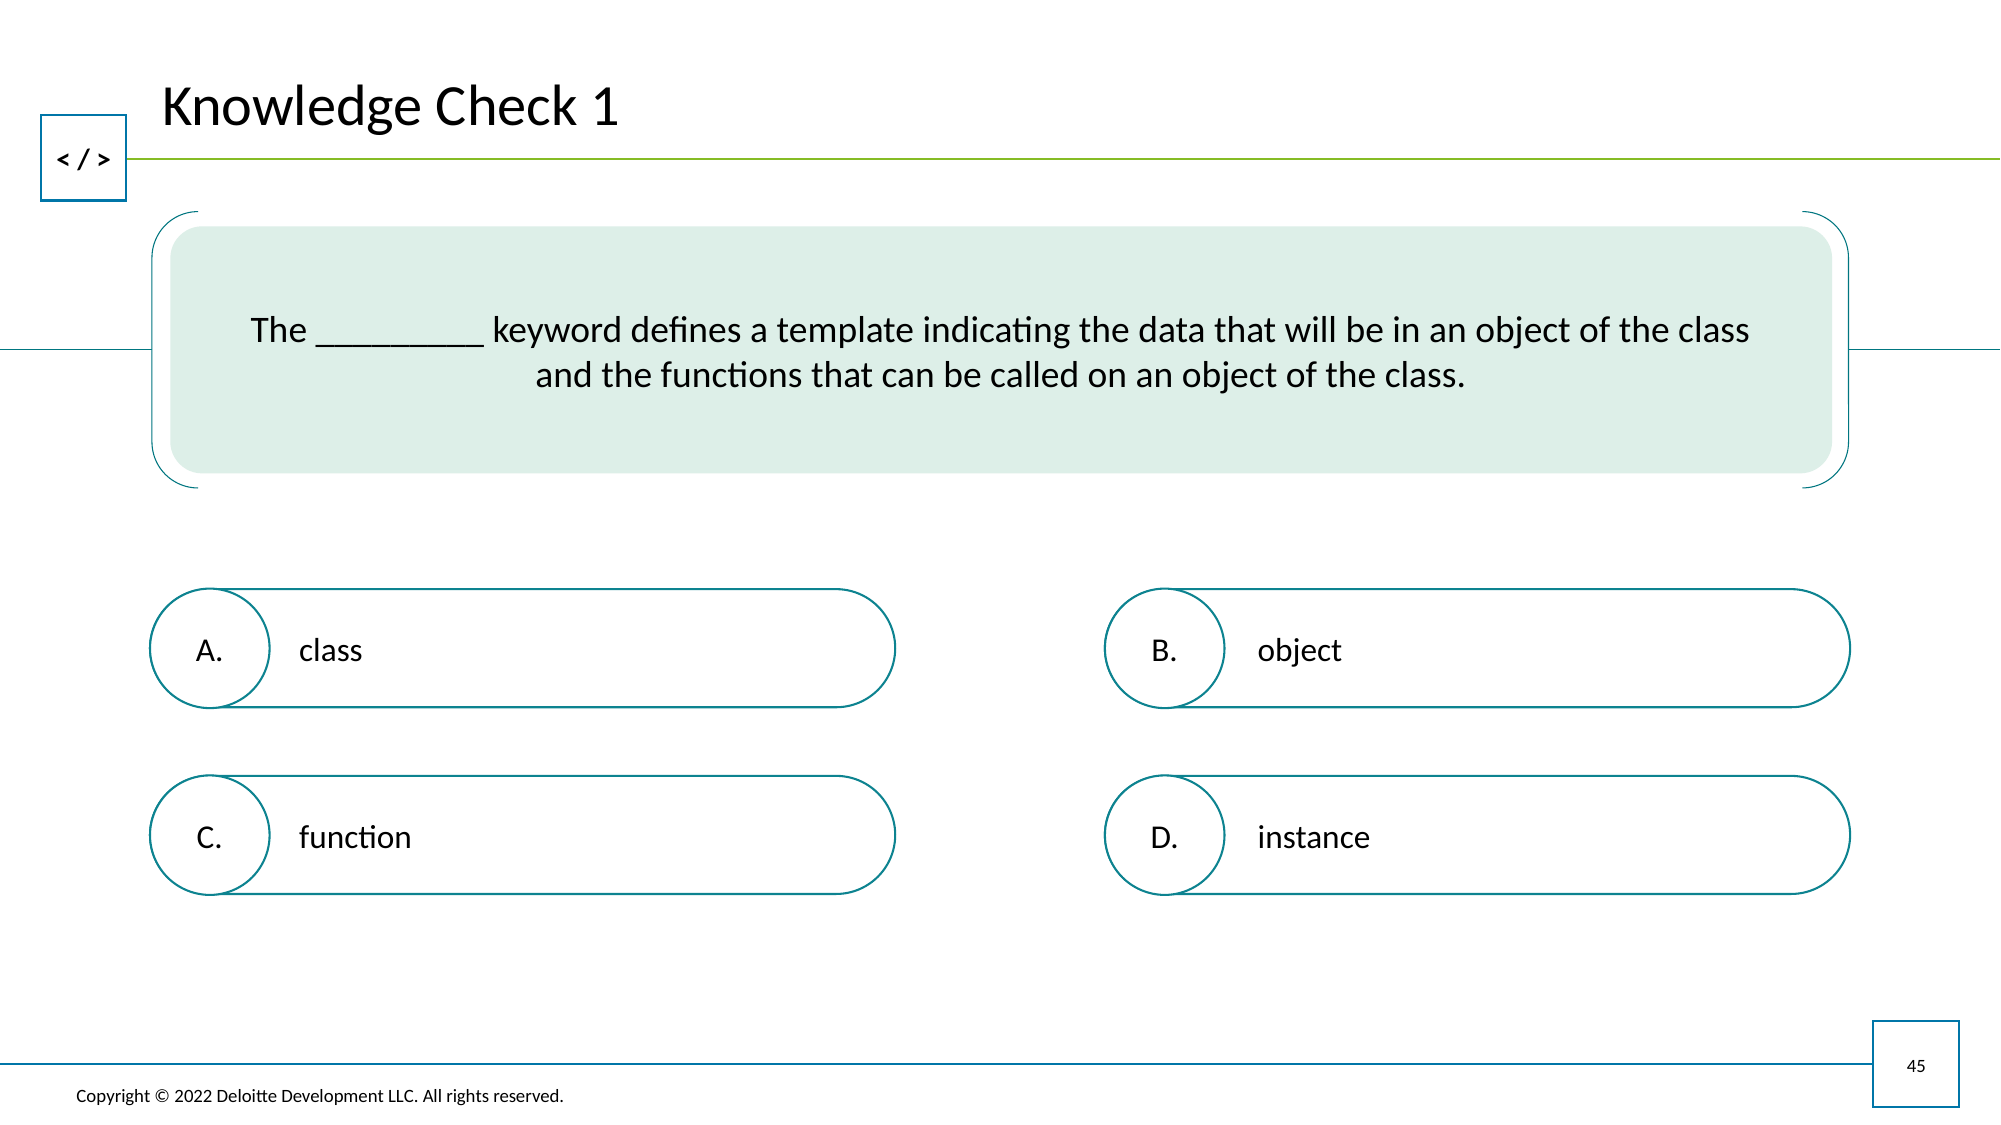

# Knowledge Check 1
The _________ keyword defines a template indicating the data that will be in an object of the class and the functions that can be called on an object of the class.
class
object
function
instance
45